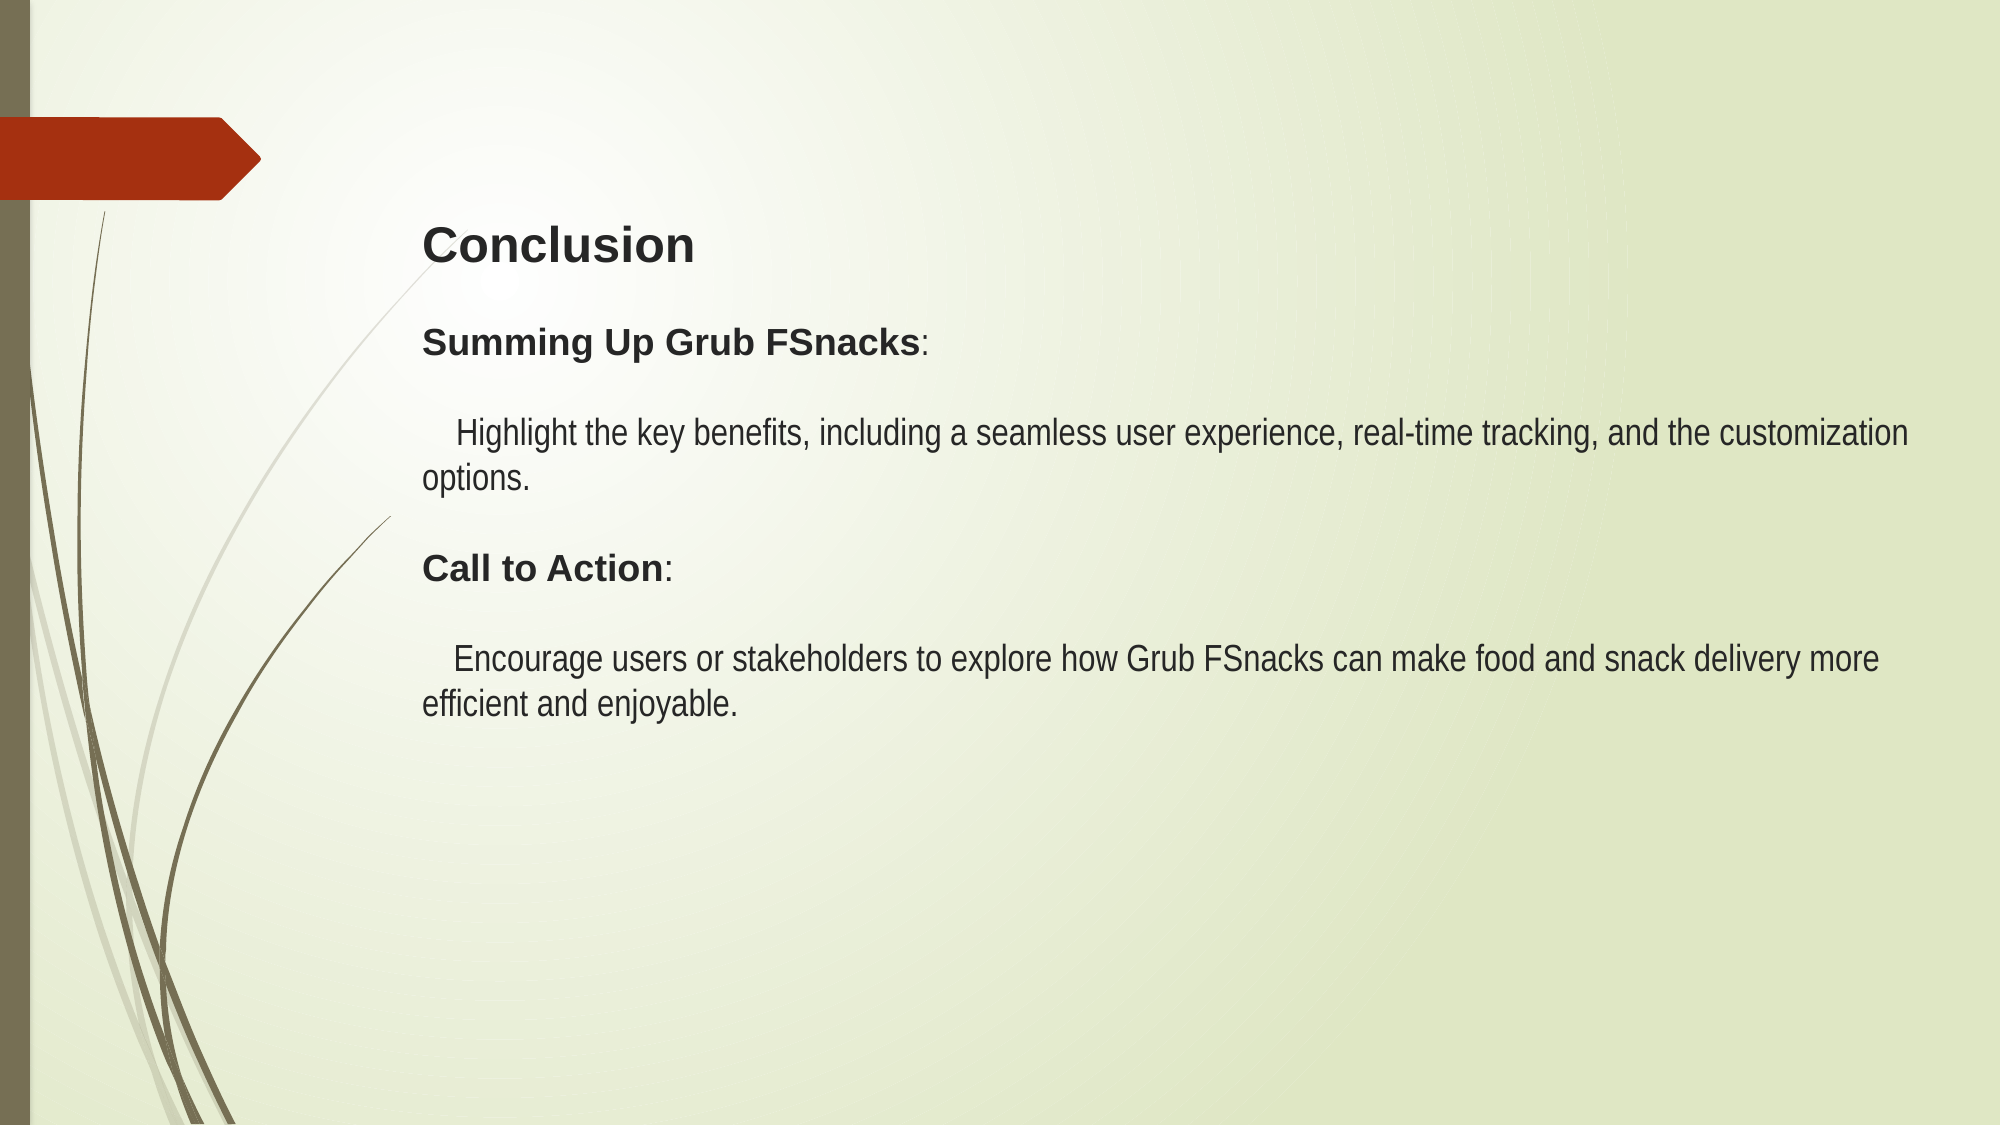

# Conclusion Summing Up Grub FSnacks: Highlight the key benefits, including a seamless user experience, real-time tracking, and the customization options. Call to Action: Encourage users or stakeholders to explore how Grub FSnacks can make food and snack delivery more efficient and enjoyable.